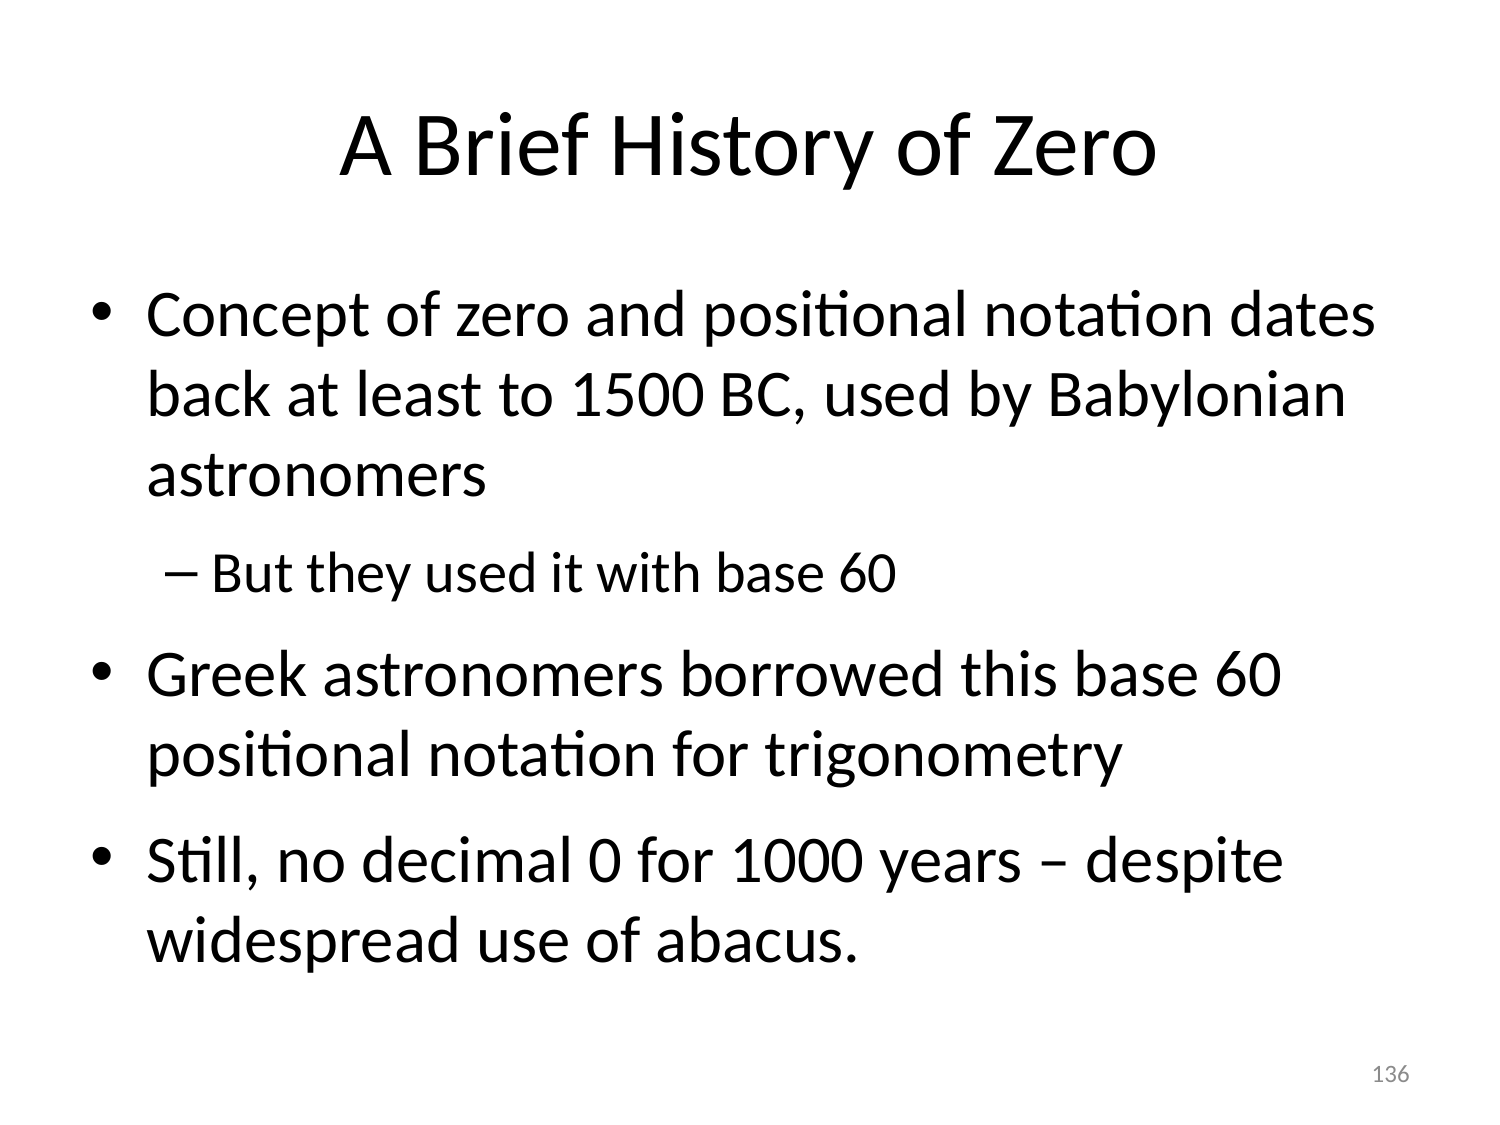

# A Brief History of Zero
Concept of zero and positional notation dates back at least to 1500 BC, used by Babylonian astronomers
But they used it with base 60
Greek astronomers borrowed this base 60 positional notation for trigonometry
Still, no decimal 0 for 1000 years – despite widespread use of abacus.
136